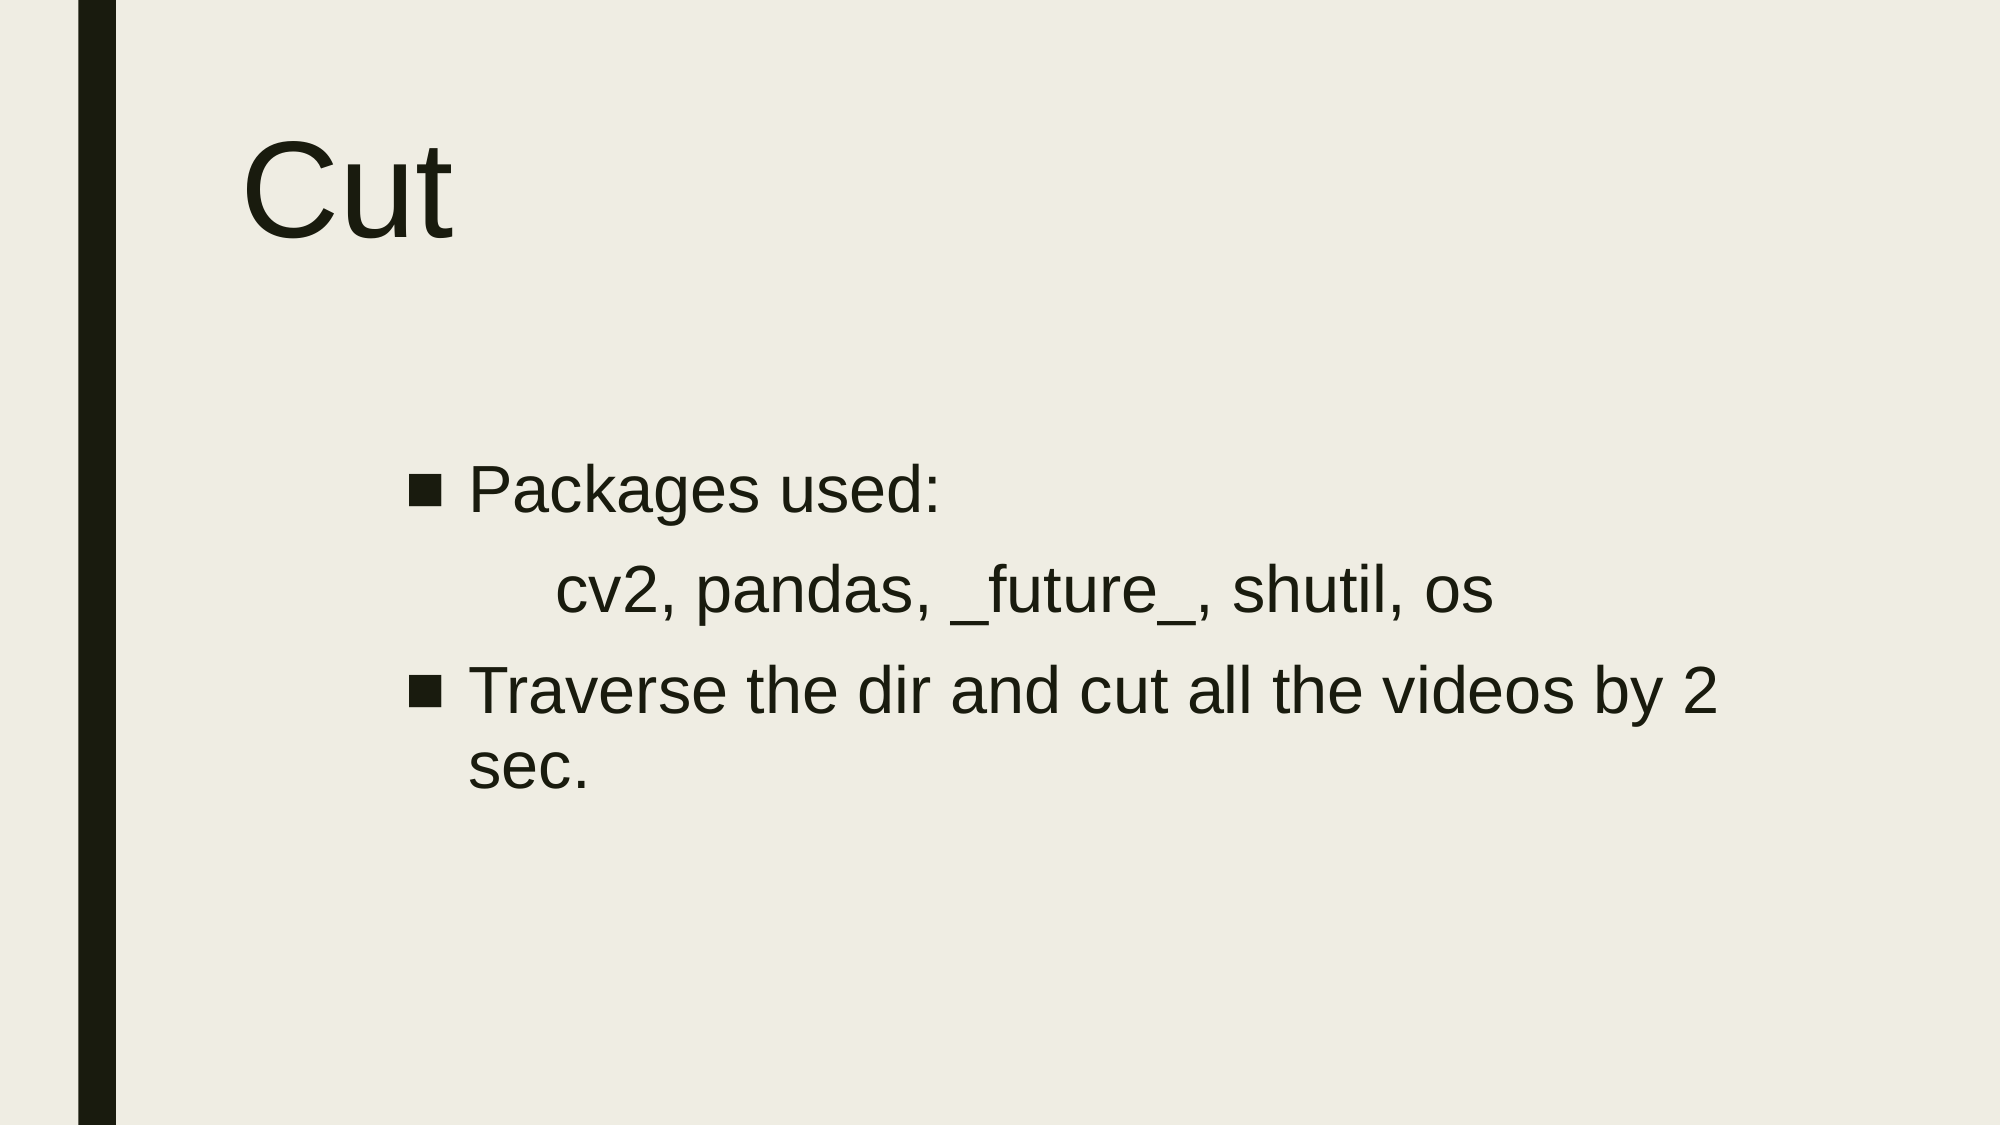

# Cut
Packages used:
	cv2, pandas, _future_, shutil, os
Traverse the dir and cut all the videos by 2 sec.